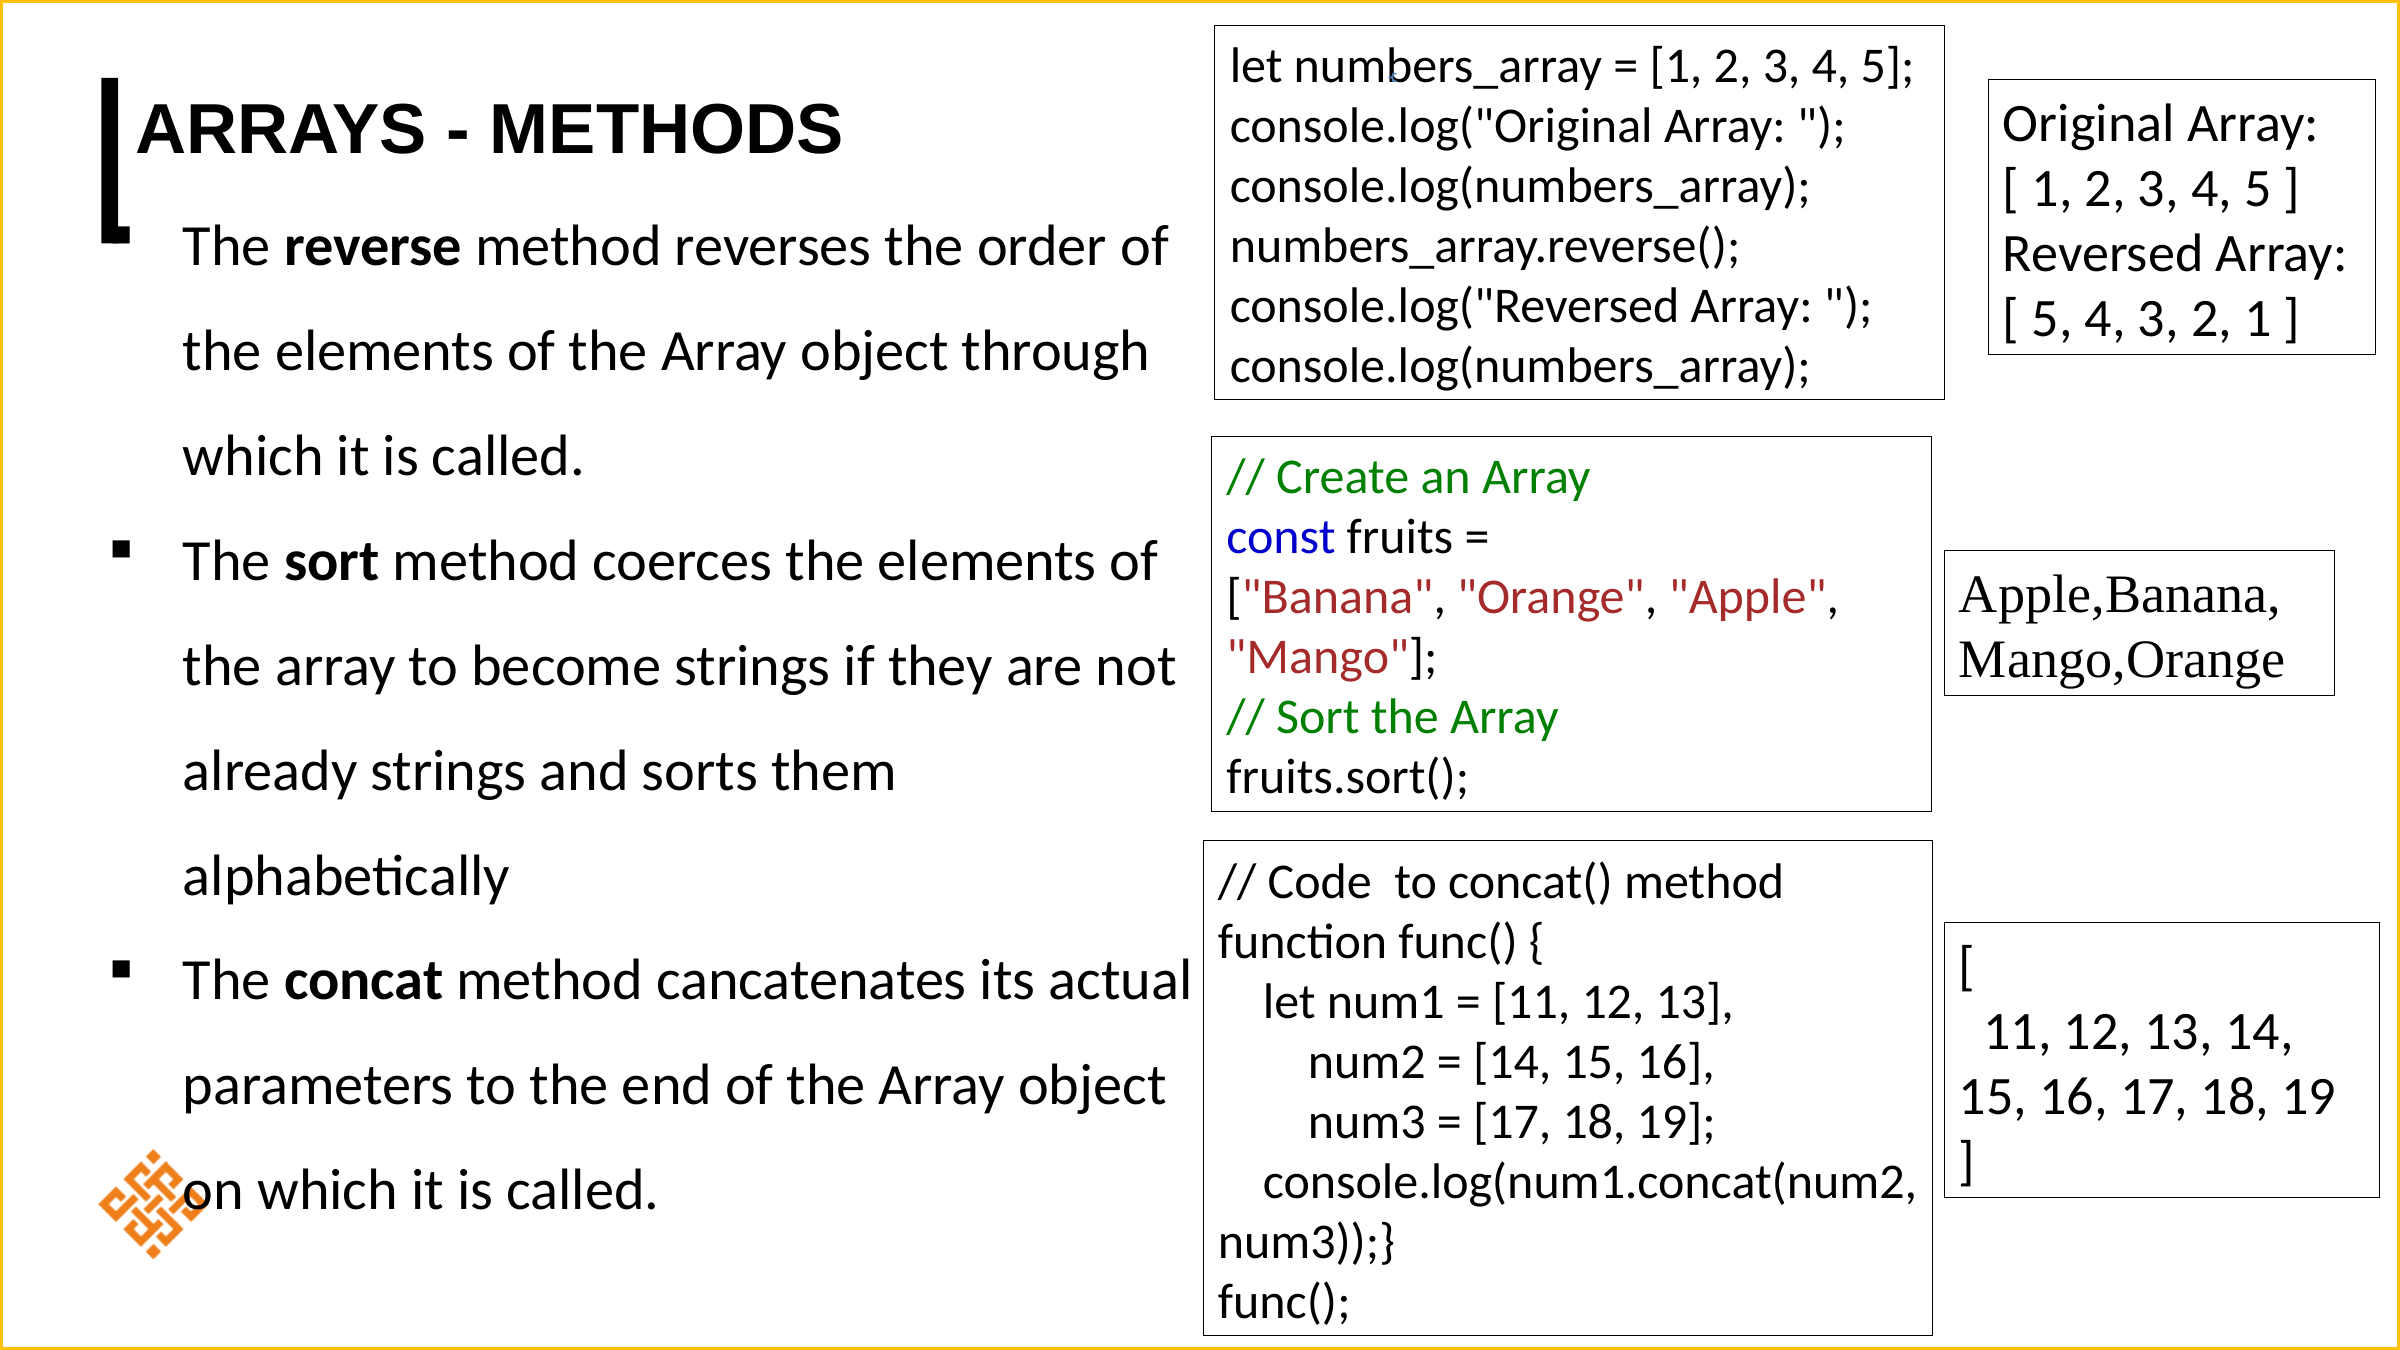

let numbers_array = [1, 2, 3, 4, 5];
console.log("Original Array: ");
console.log(numbers_array);
numbers_array.reverse();
console.log("Reversed Array: ");
console.log(numbers_array);
# Arrays - Methods

Original Array:
[ 1, 2, 3, 4, 5 ]
Reversed Array:
[ 5, 4, 3, 2, 1 ]
The reverse method reverses the order of the elements of the Array object through which it is called.
The sort method coerces the elements of the array to become strings if they are not already strings and sorts them alphabetically
The concat method cancatenates its actual parameters to the end of the Array object on which it is called.
// Create an Array
const fruits = ["Banana", "Orange", "Apple",      "Mango"];
// Sort the Array
fruits.sort();
Apple,Banana,Mango,Orange
// Code  to concat() method
function func() {
    let num1 = [11, 12, 13],
        num2 = [14, 15, 16],
        num3 = [17, 18, 19];
    console.log(num1.concat(num2, num3));}
func();
[
  11, 12, 13, 14, 15, 16, 17, 18, 19
]